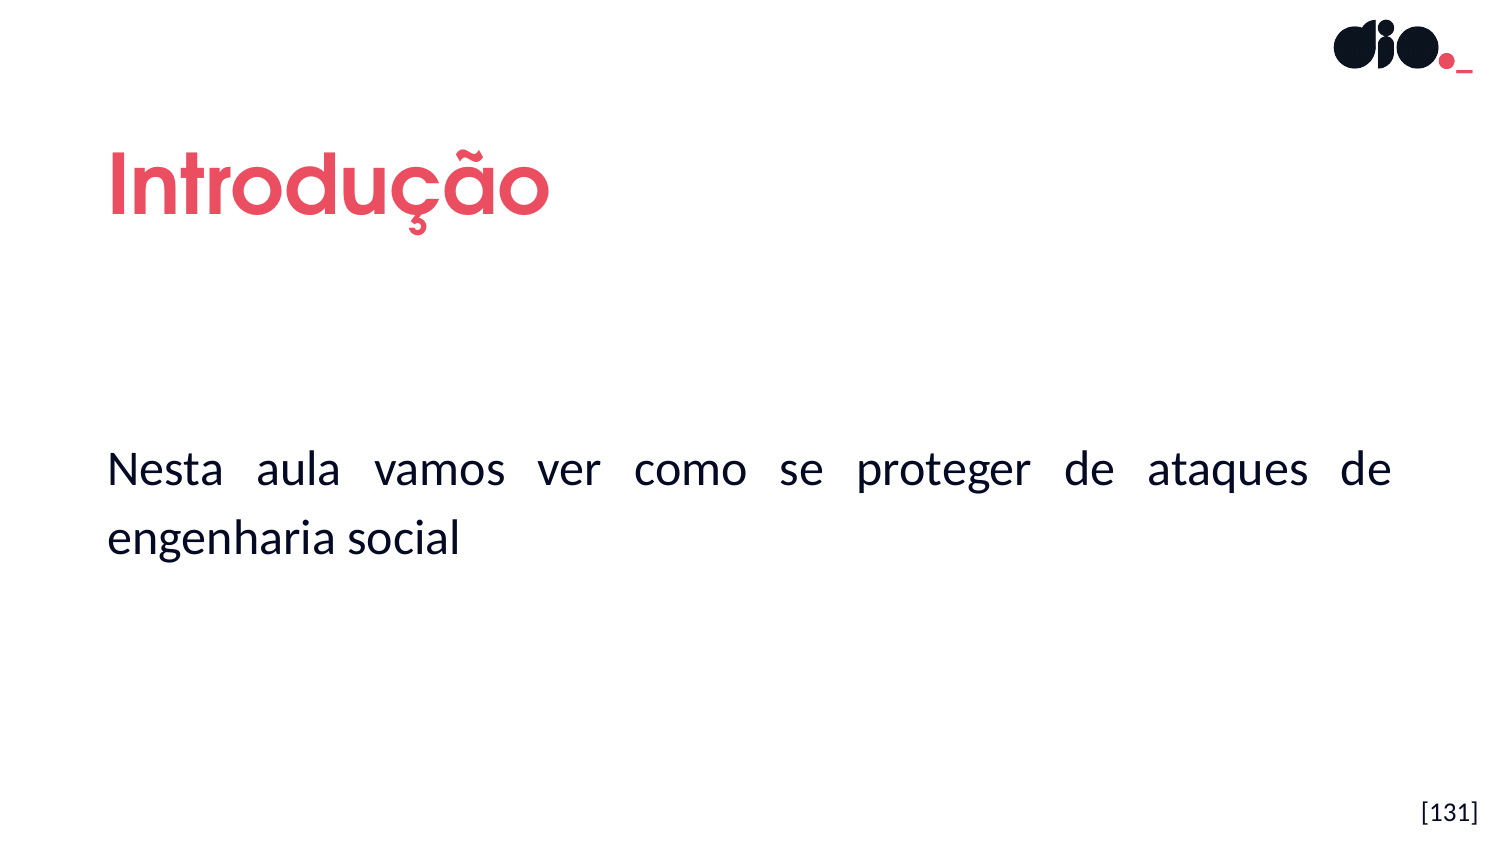

Introdução
Nesta aula vamos ver como se proteger de ataques de engenharia social
[131]